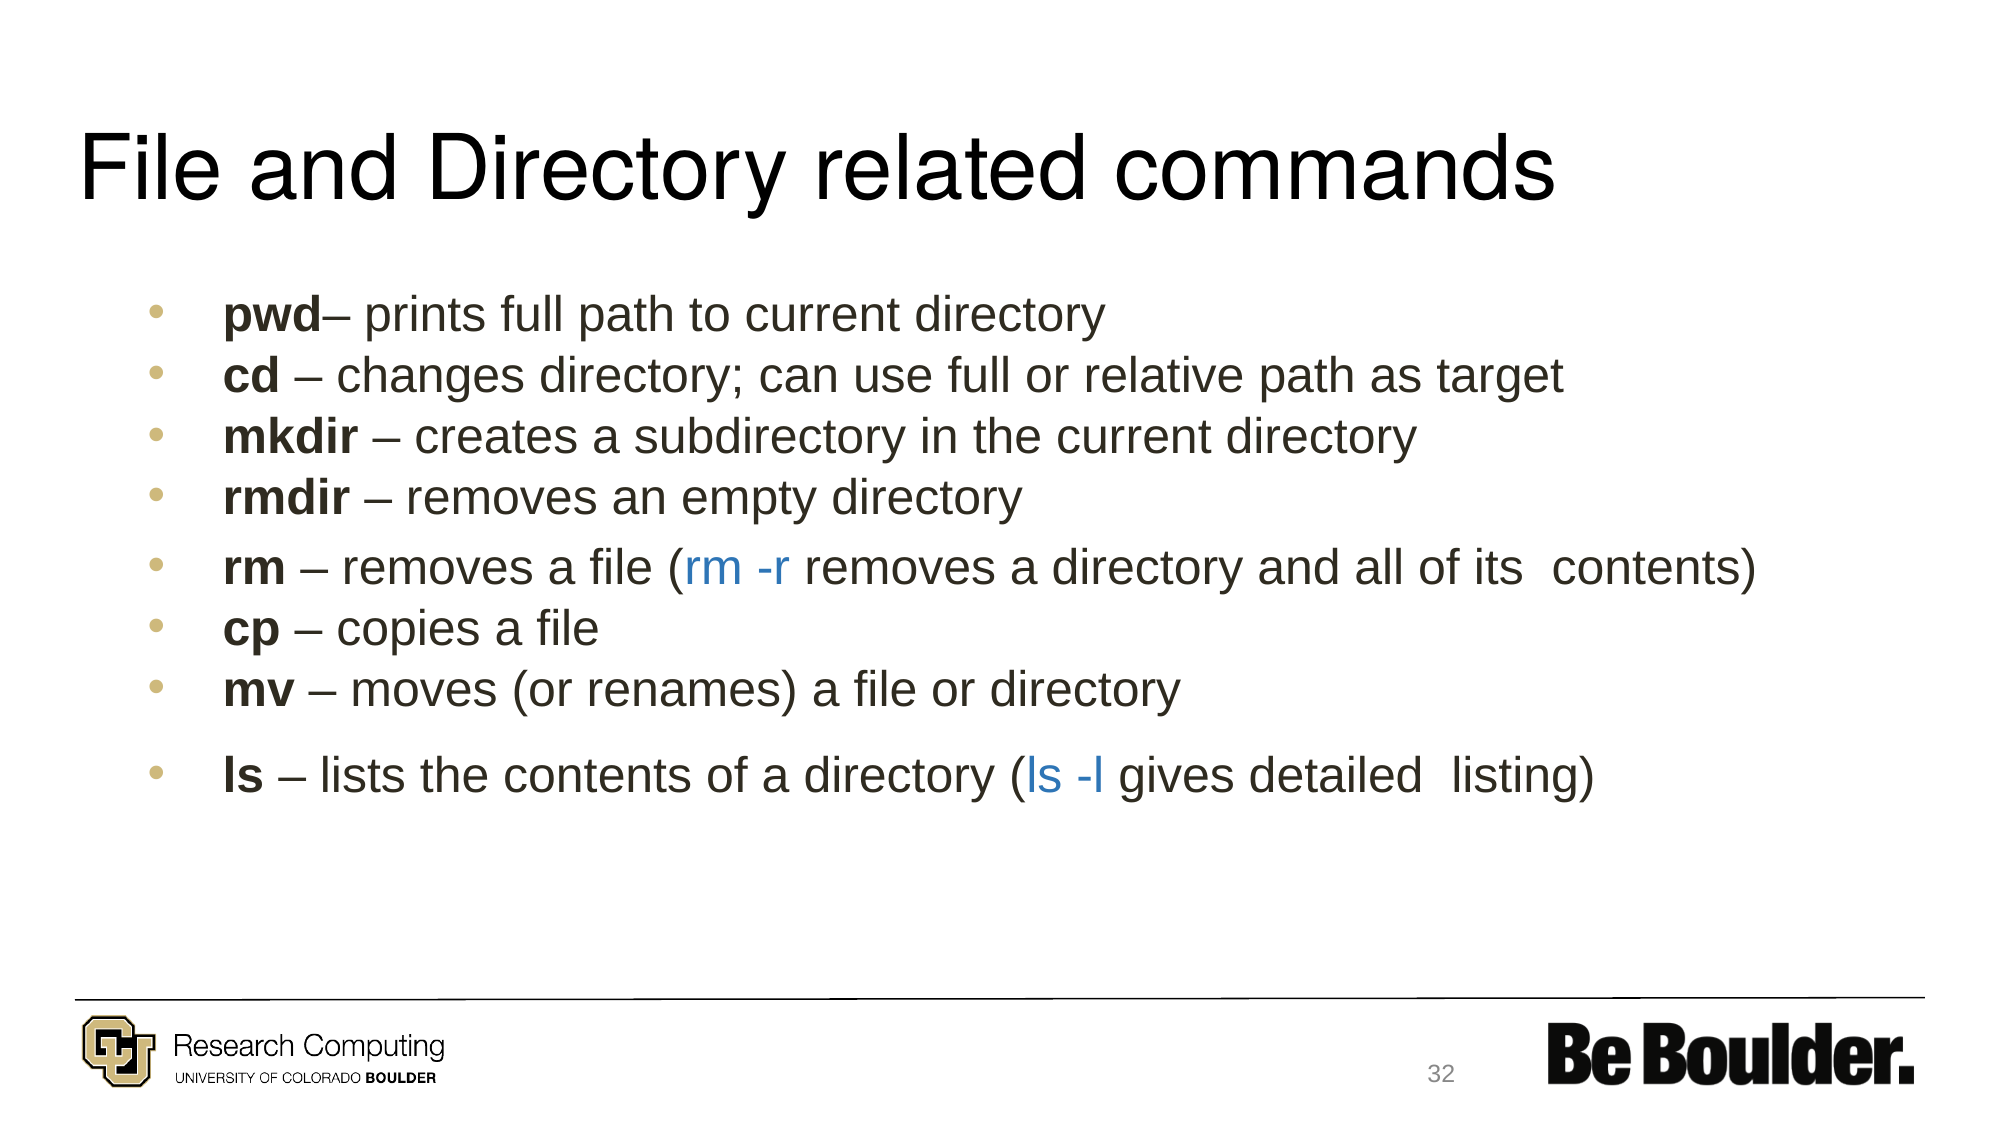

# File and Directory related commands
pwd– prints full path to current directory
cd – changes directory; can use full or relative path as target
mkdir – creates a subdirectory in the current directory
rmdir – removes an empty directory
rm – removes a file (rm -r removes a directory and all of its  contents)
cp – copies a file
mv – moves (or renames) a file or directory
ls – lists the contents of a directory (ls -l gives detailed  listing)

32
SC Spinup 1 - Linux